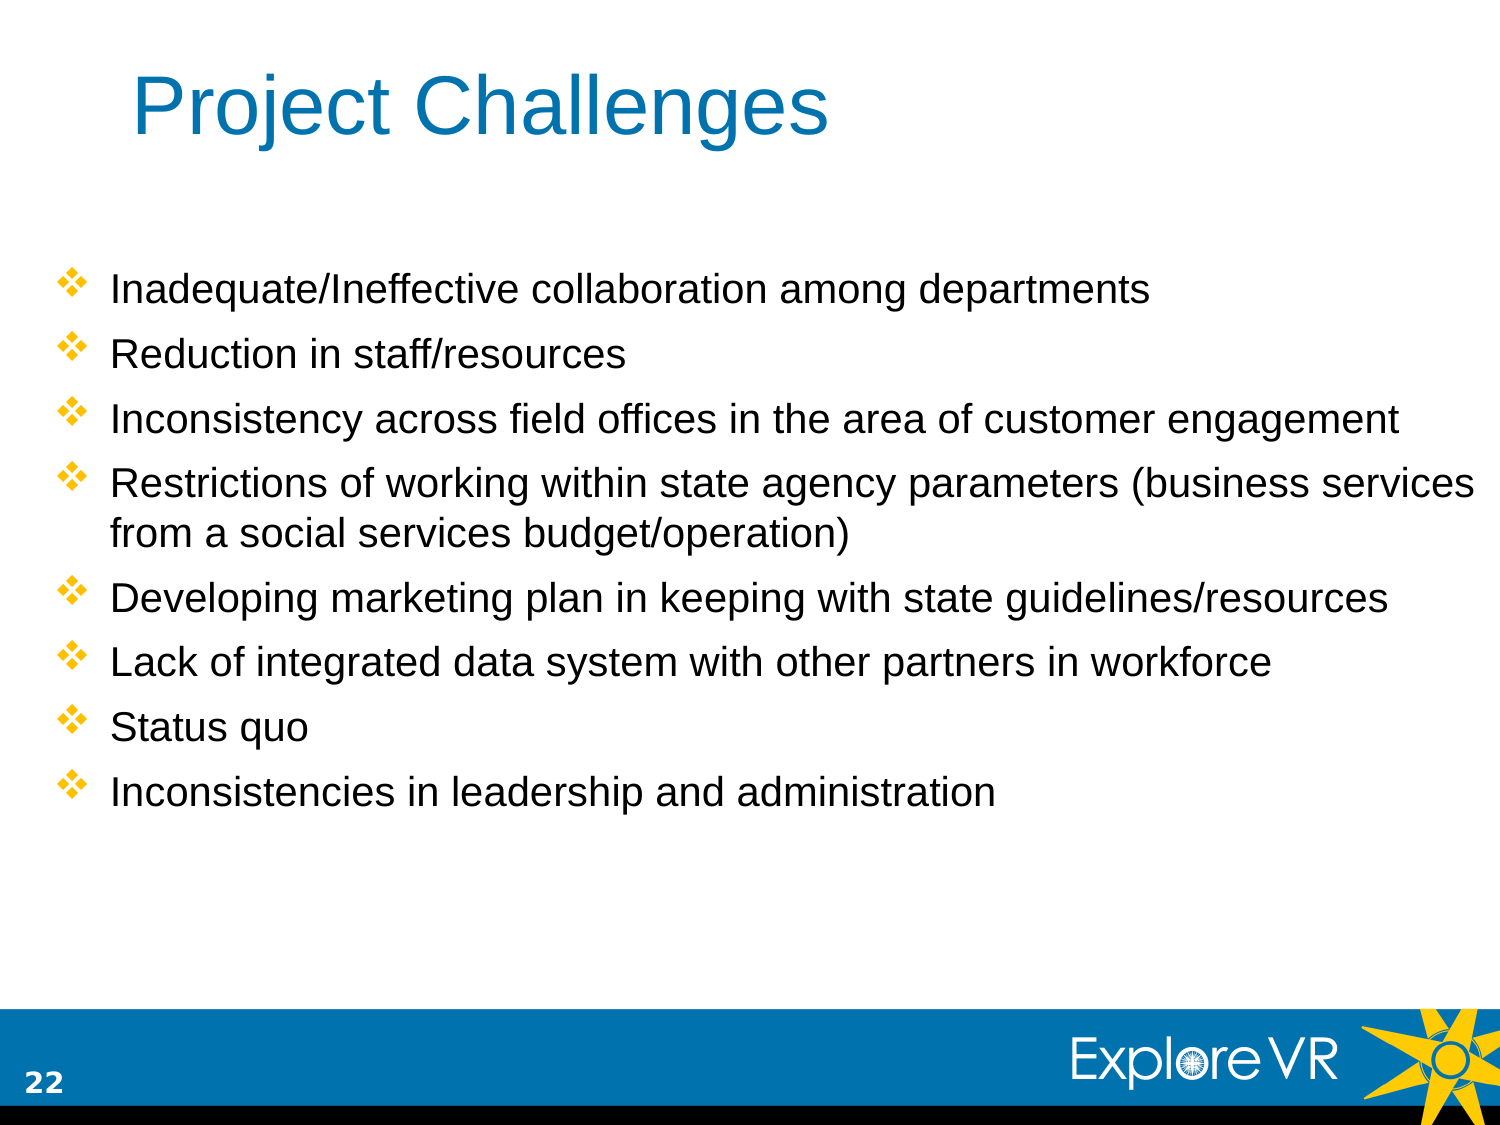

Project Challenges
Inadequate/Ineffective collaboration among departments
Reduction in staff/resources
Inconsistency across field offices in the area of customer engagement
Restrictions of working within state agency parameters (business services from a social services budget/operation)
Developing marketing plan in keeping with state guidelines/resources
Lack of integrated data system with other partners in workforce
Status quo
Inconsistencies in leadership and administration
22